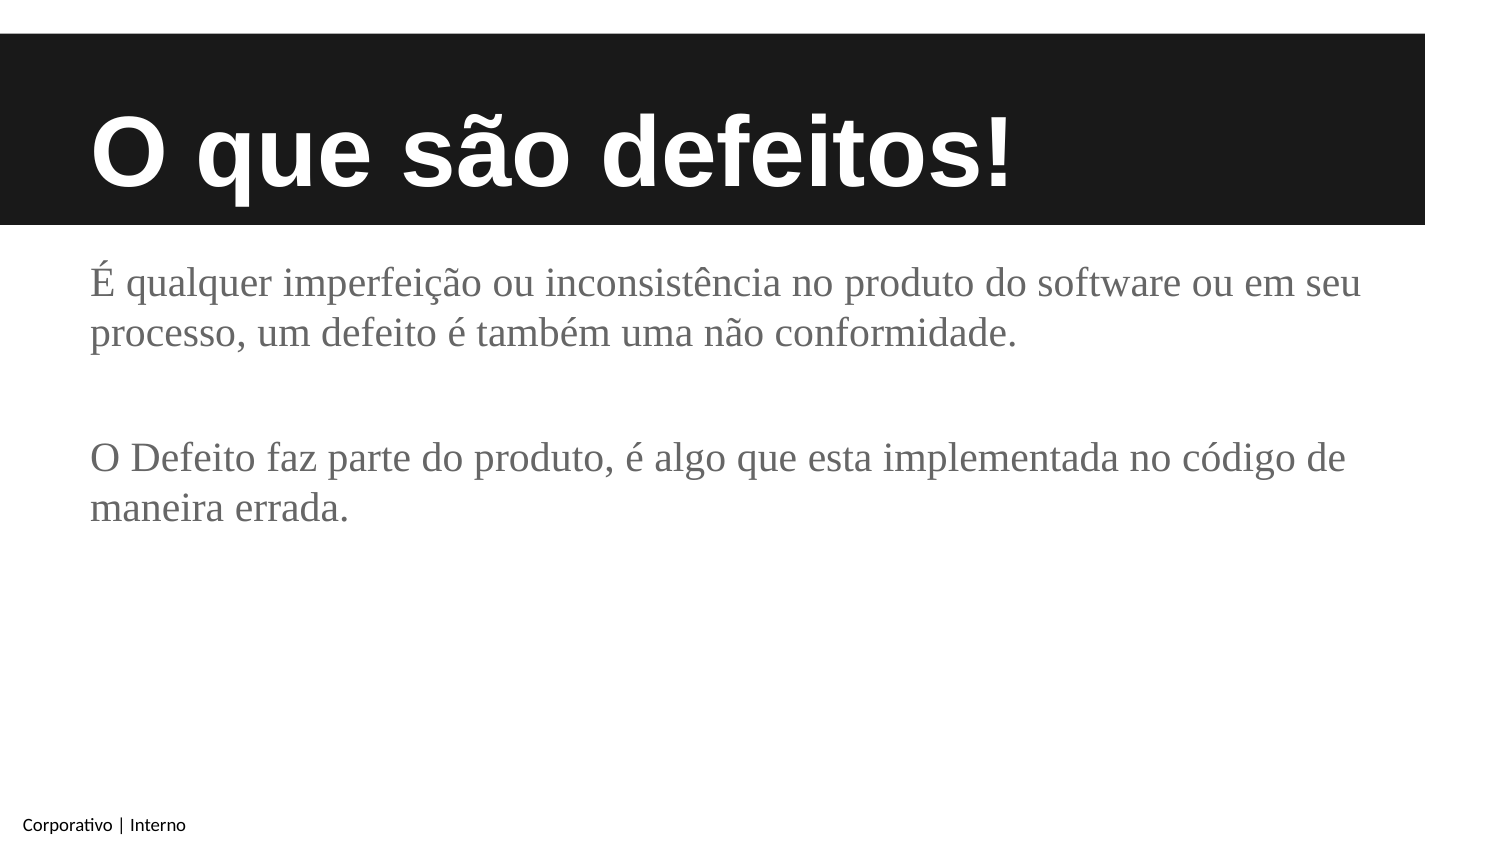

# O que são defeitos!
É qualquer imperfeição ou inconsistência no produto do software ou em seu processo, um defeito é também uma não conformidade.

O Defeito faz parte do produto, é algo que esta implementada no código de maneira errada.